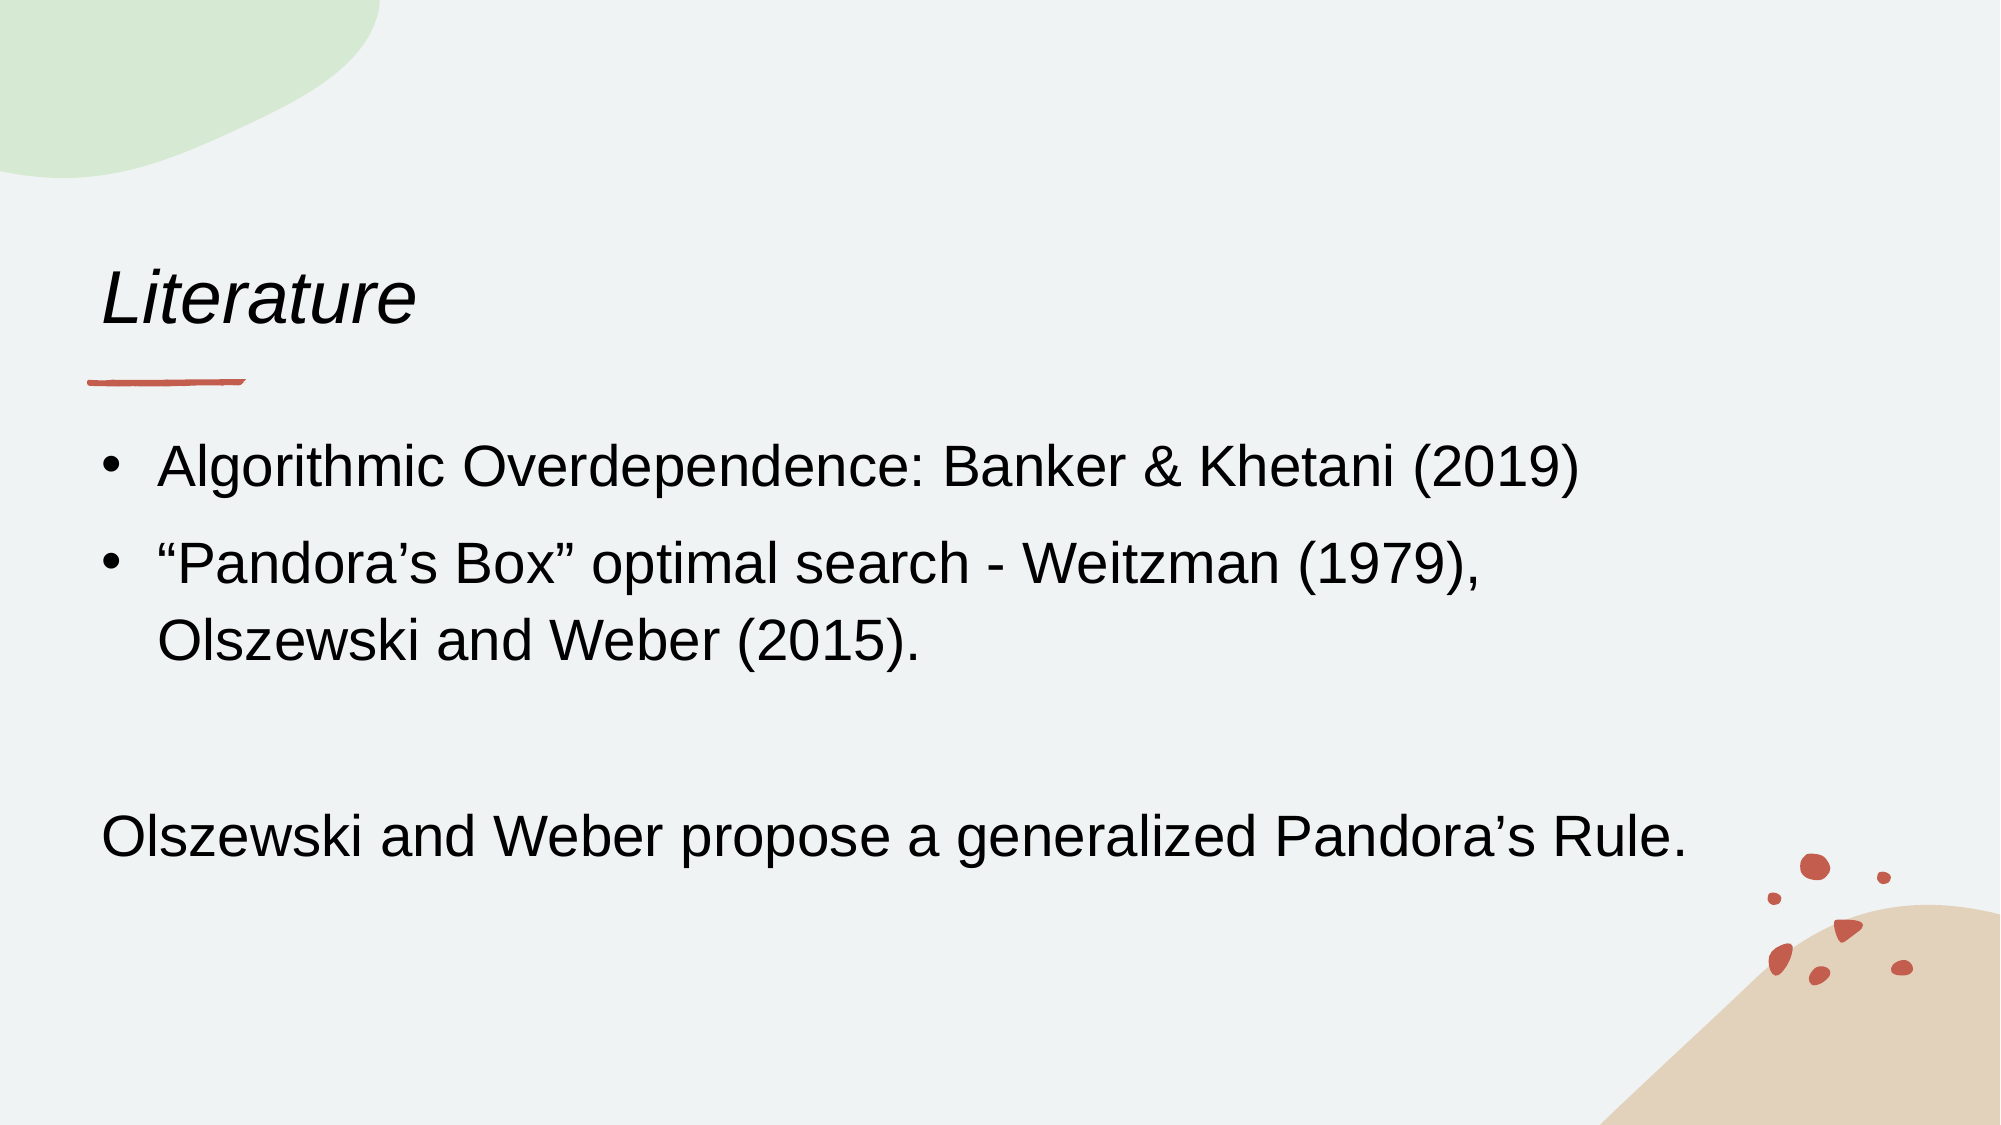

# Literature
Algorithmic Overdependence: Banker & Khetani (2019)
“Pandora’s Box” optimal search - Weitzman (1979), Olszewski and Weber (2015).

Olszewski and Weber propose a generalized Pandora’s Rule.